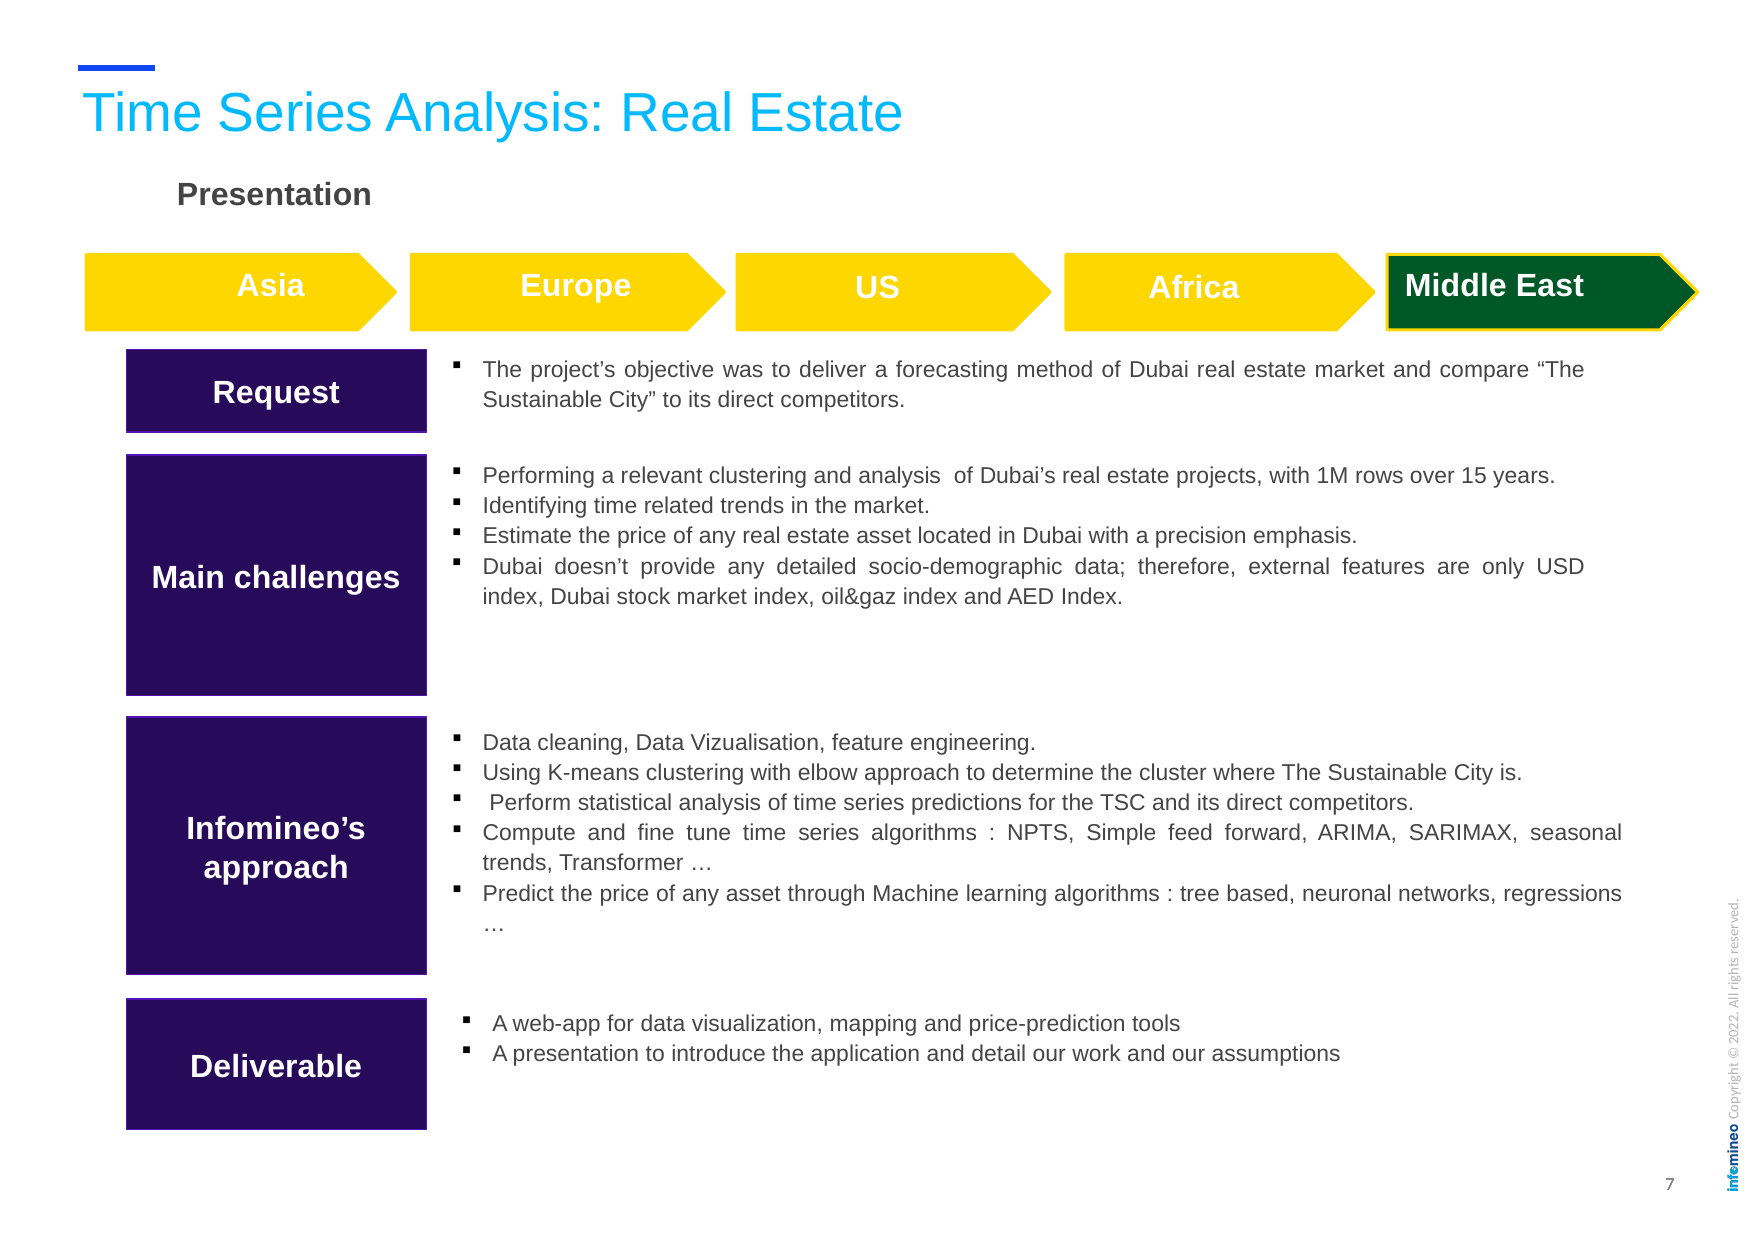

xxx
# Time Series Analysis: Real Estate
Presentation
Middle East
Asia
Europe
US
Africa
The project’s objective was to deliver a forecasting method of Dubai real estate market and compare “The Sustainable City” to its direct competitors.
Request
Performing a relevant clustering and analysis  of Dubai’s real estate projects, with 1M rows over 15 years.
Identifying time related trends in the market.
Estimate the price of any real estate asset located in Dubai with a precision emphasis.
Dubai doesn’t provide any detailed socio-demographic data; therefore, external features are only USD index, Dubai stock market index, oil&gaz index and AED Index.
Main challenges
Infomineo’s approach
Data cleaning, Data Vizualisation, feature engineering.
Using K-means clustering with elbow approach to determine the cluster where The Sustainable City is.
 Perform statistical analysis of time series predictions for the TSC and its direct competitors.
Compute and fine tune time series algorithms : NPTS, Simple feed forward, ARIMA, SARIMAX, seasonal trends, Transformer …
Predict the price of any asset through Machine learning algorithms : tree based, neuronal networks, regressions …
Deliverable
A web-app for data visualization, mapping and price-prediction tools
A presentation to introduce the application and detail our work and our assumptions
7